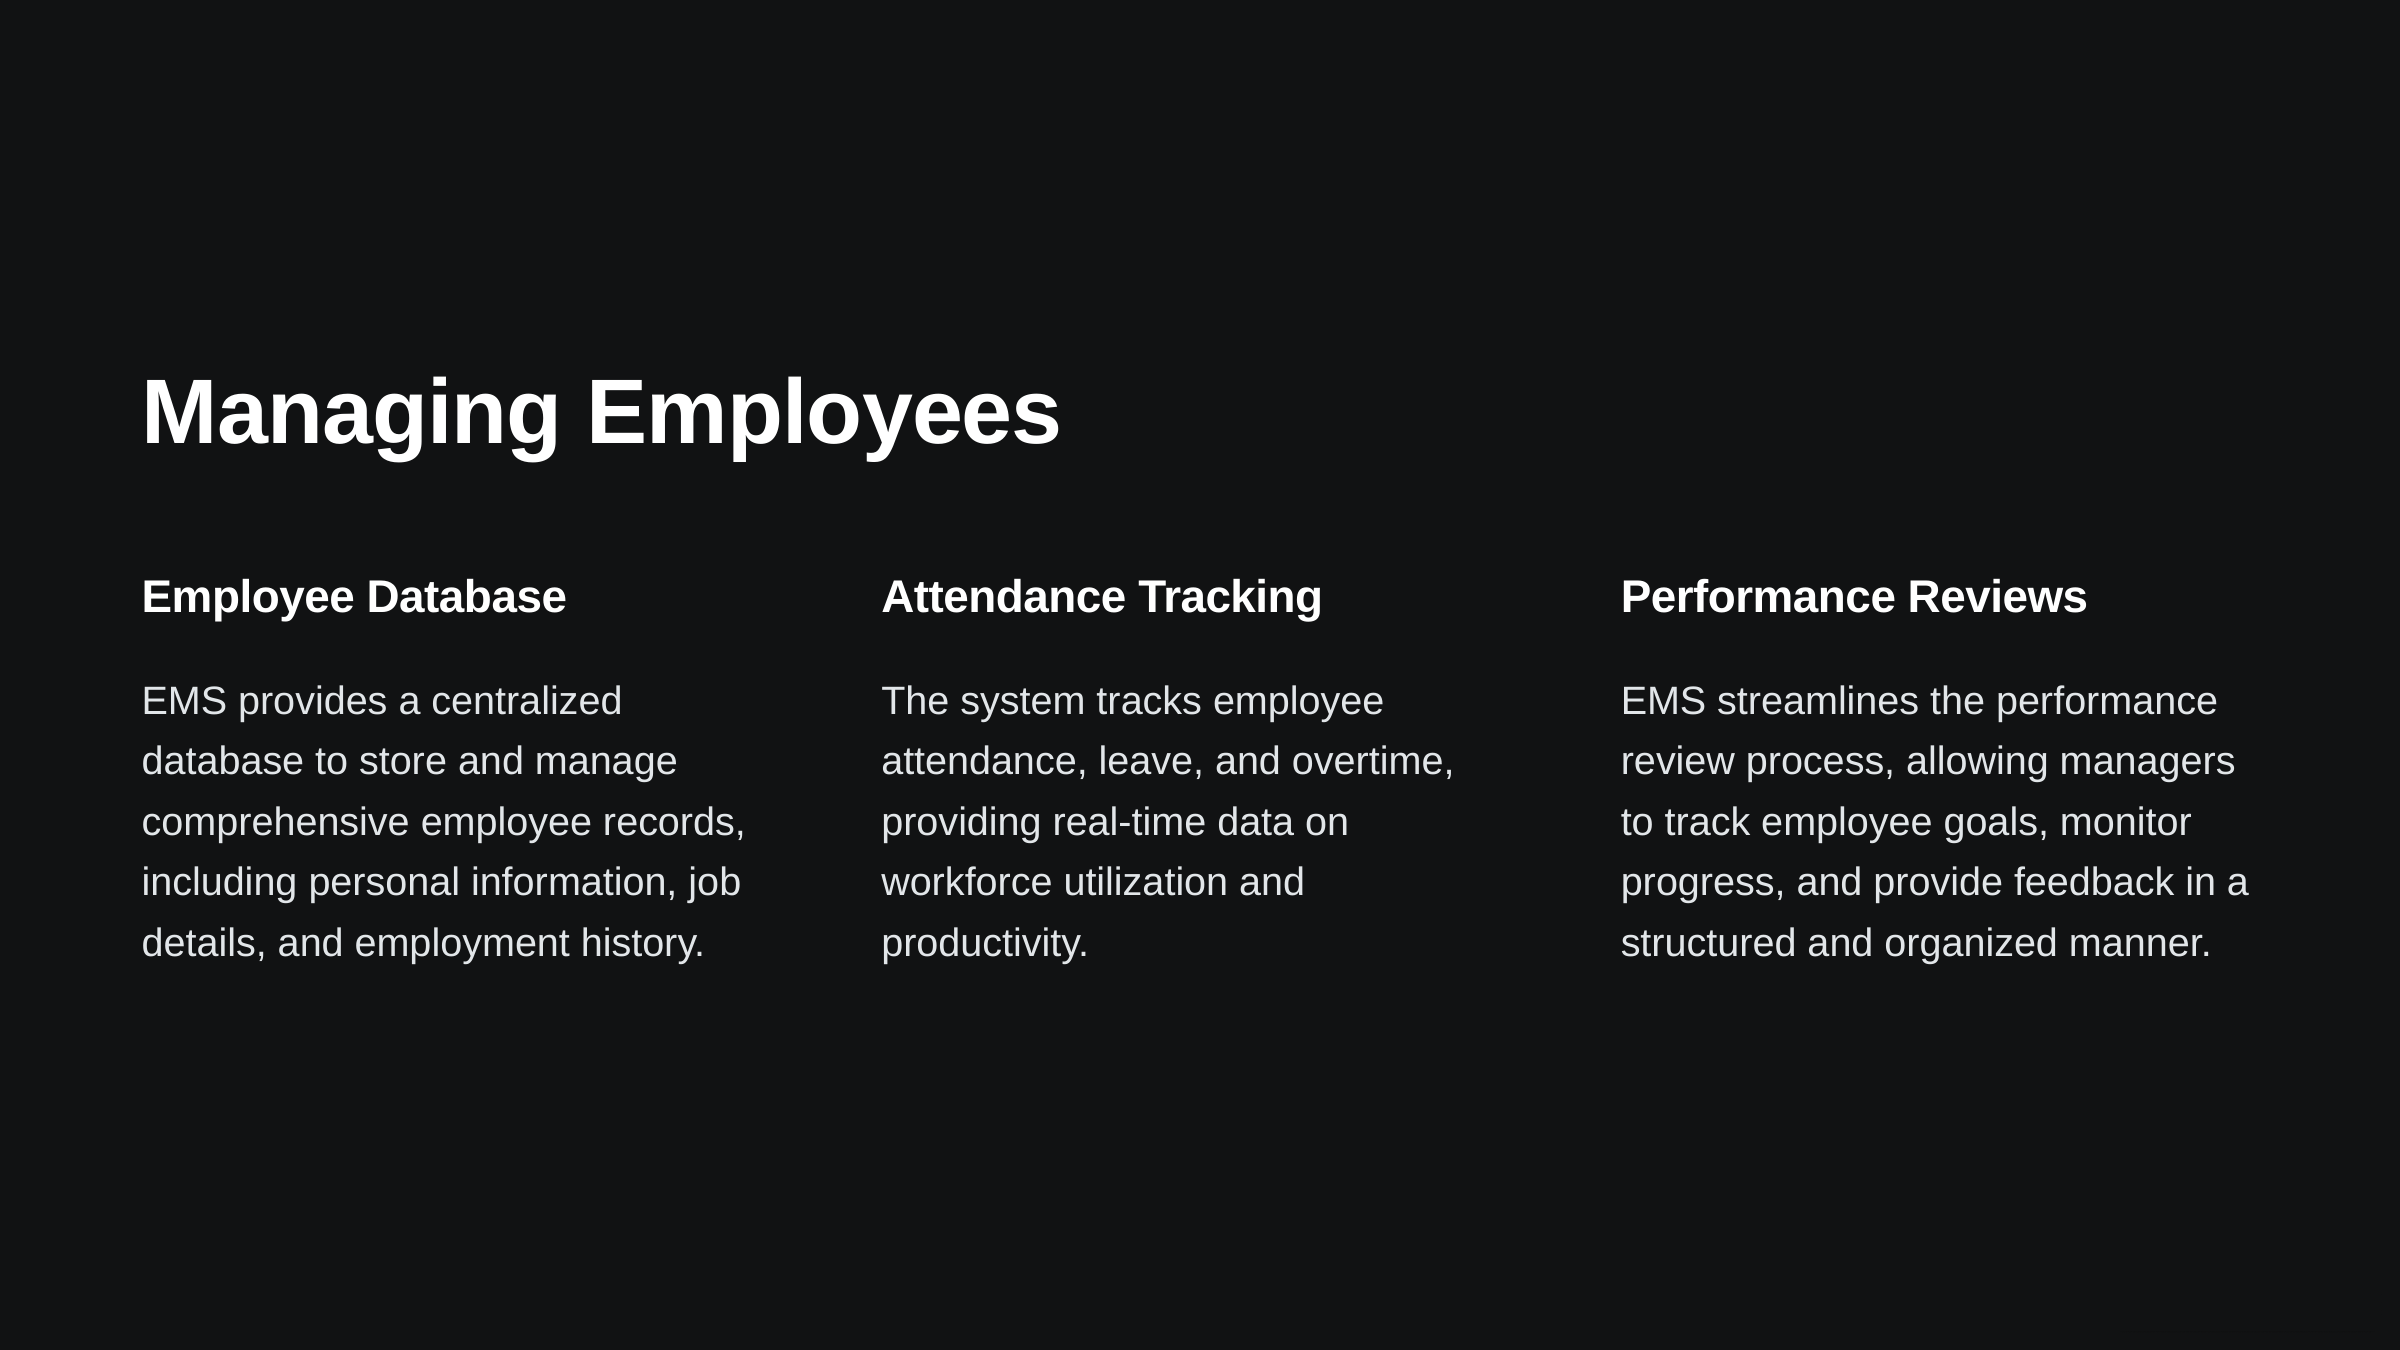

Managing Employees
Employee Database
Attendance Tracking
Performance Reviews
EMS provides a centralized database to store and manage comprehensive employee records, including personal information, job details, and employment history.
The system tracks employee attendance, leave, and overtime, providing real-time data on workforce utilization and productivity.
EMS streamlines the performance review process, allowing managers to track employee goals, monitor progress, and provide feedback in a structured and organized manner.